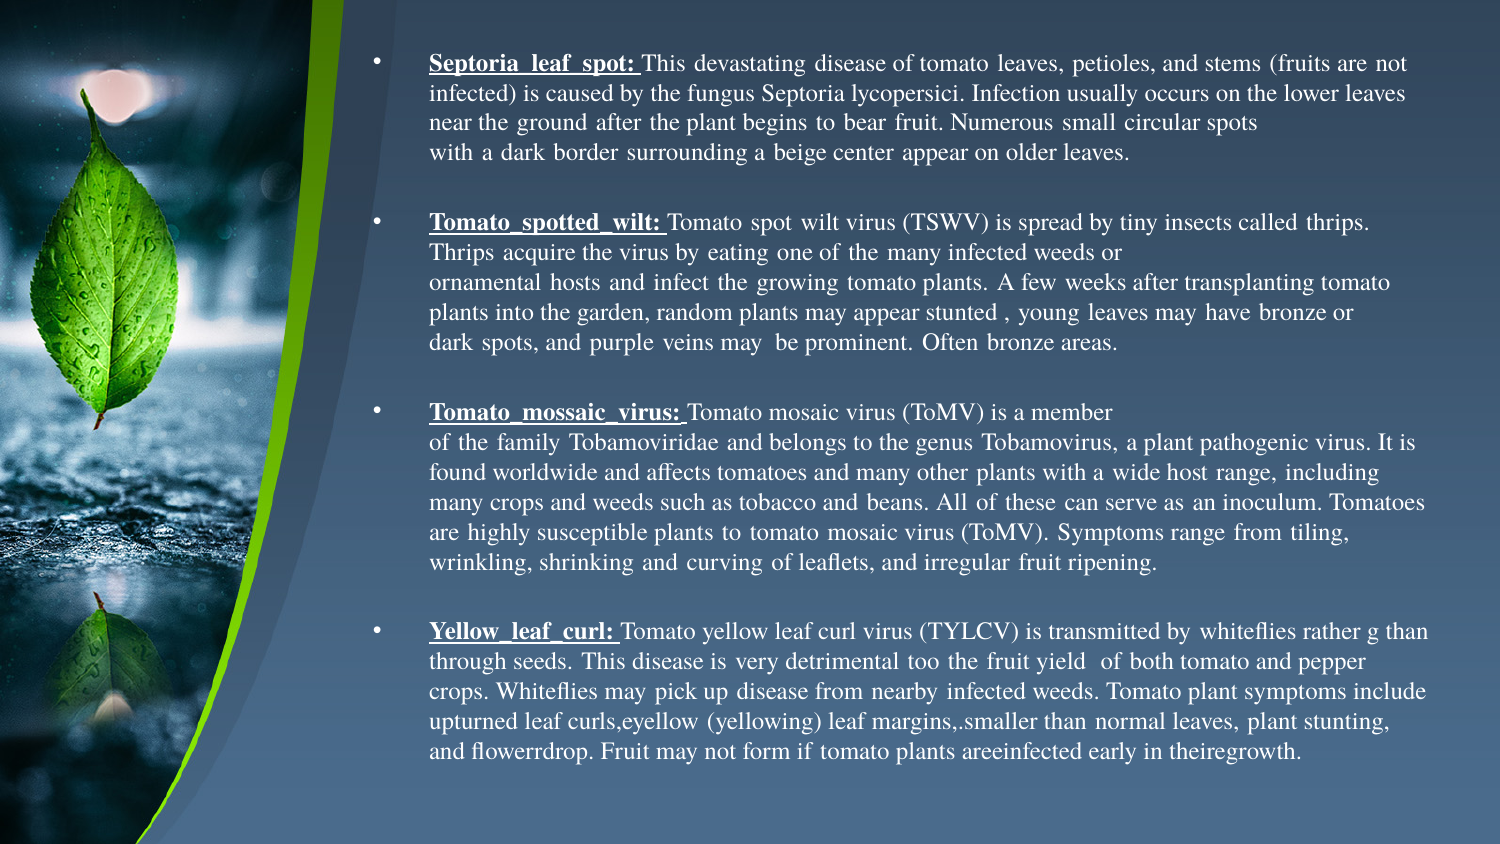

Septoria_leaf_spot: This devastating disease of tomato leaves, petioles, and stems (fruits are not infected) is caused by the fungus Septoria lycopersici. Infection usually occurs on the lower leaves near the ground after the plant begins to bear fruit. Numerous small circular spots with a dark border surrounding a beige center appear on older leaves.

Tomato_spotted_wilt: Tomato spot wilt virus (TSWV) is spread by tiny insects called thrips. Thrips acquire the virus by eating one of the many infected weeds or ornamental hosts and infect the growing tomato plants. A few weeks after transplanting tomato plants into the garden, random plants may appear stunted , young leaves may have bronze or dark spots, and purple veins may  be prominent. Often bronze areas.

Tomato_mossaic_virus: Tomato mosaic virus (ToMV) is a member of the family Tobamoviridae and belongs to the genus Tobamovirus, a plant pathogenic virus. It is found worldwide and affects tomatoes and many other plants with a wide host range, including many crops and weeds such as tobacco and beans. All of these can serve as an inoculum. Tomatoes are highly susceptible plants to tomato mosaic virus (ToMV). Symptoms range from tiling, wrinkling, shrinking and curving of leaflets, and irregular fruit ripening.

Yellow_leaf_curl: Tomato yellow leaf curl virus (TYLCV) is transmitted by whiteflies rather g than through seeds. This disease is very detrimental too the fruit yield  of both tomato and pepper crops. Whiteflies may pick up disease from nearby infected weeds. Tomato plant symptoms include upturned leaf curls,eyellow (yellowing) leaf margins,.smaller than normal leaves, plant stunting, and flowerrdrop. Fruit may not form if tomato plants areeinfected early in theiregrowth.